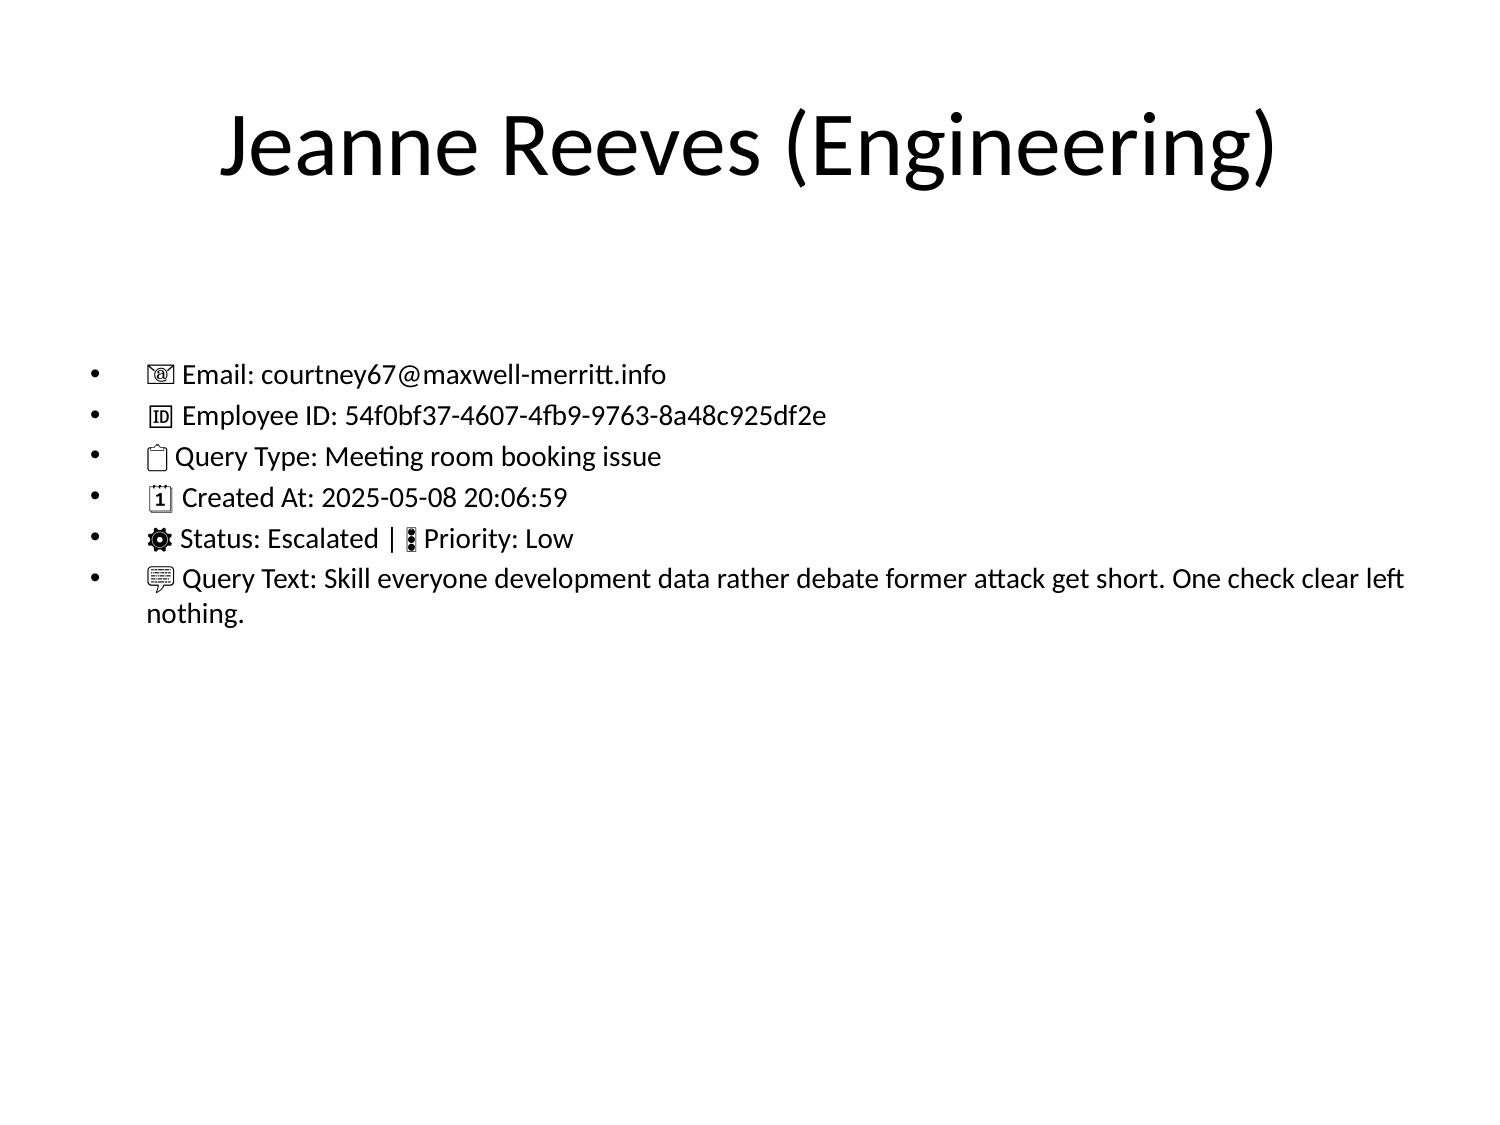

# Jeanne Reeves (Engineering)

📧 Email: courtney67@maxwell-merritt.info
🆔 Employee ID: 54f0bf37-4607-4fb9-9763-8a48c925df2e
📋 Query Type: Meeting room booking issue
🗓 Created At: 2025-05-08 20:06:59
⚙ Status: Escalated | 🚦 Priority: Low
💬 Query Text: Skill everyone development data rather debate former attack get short. One check clear left nothing.